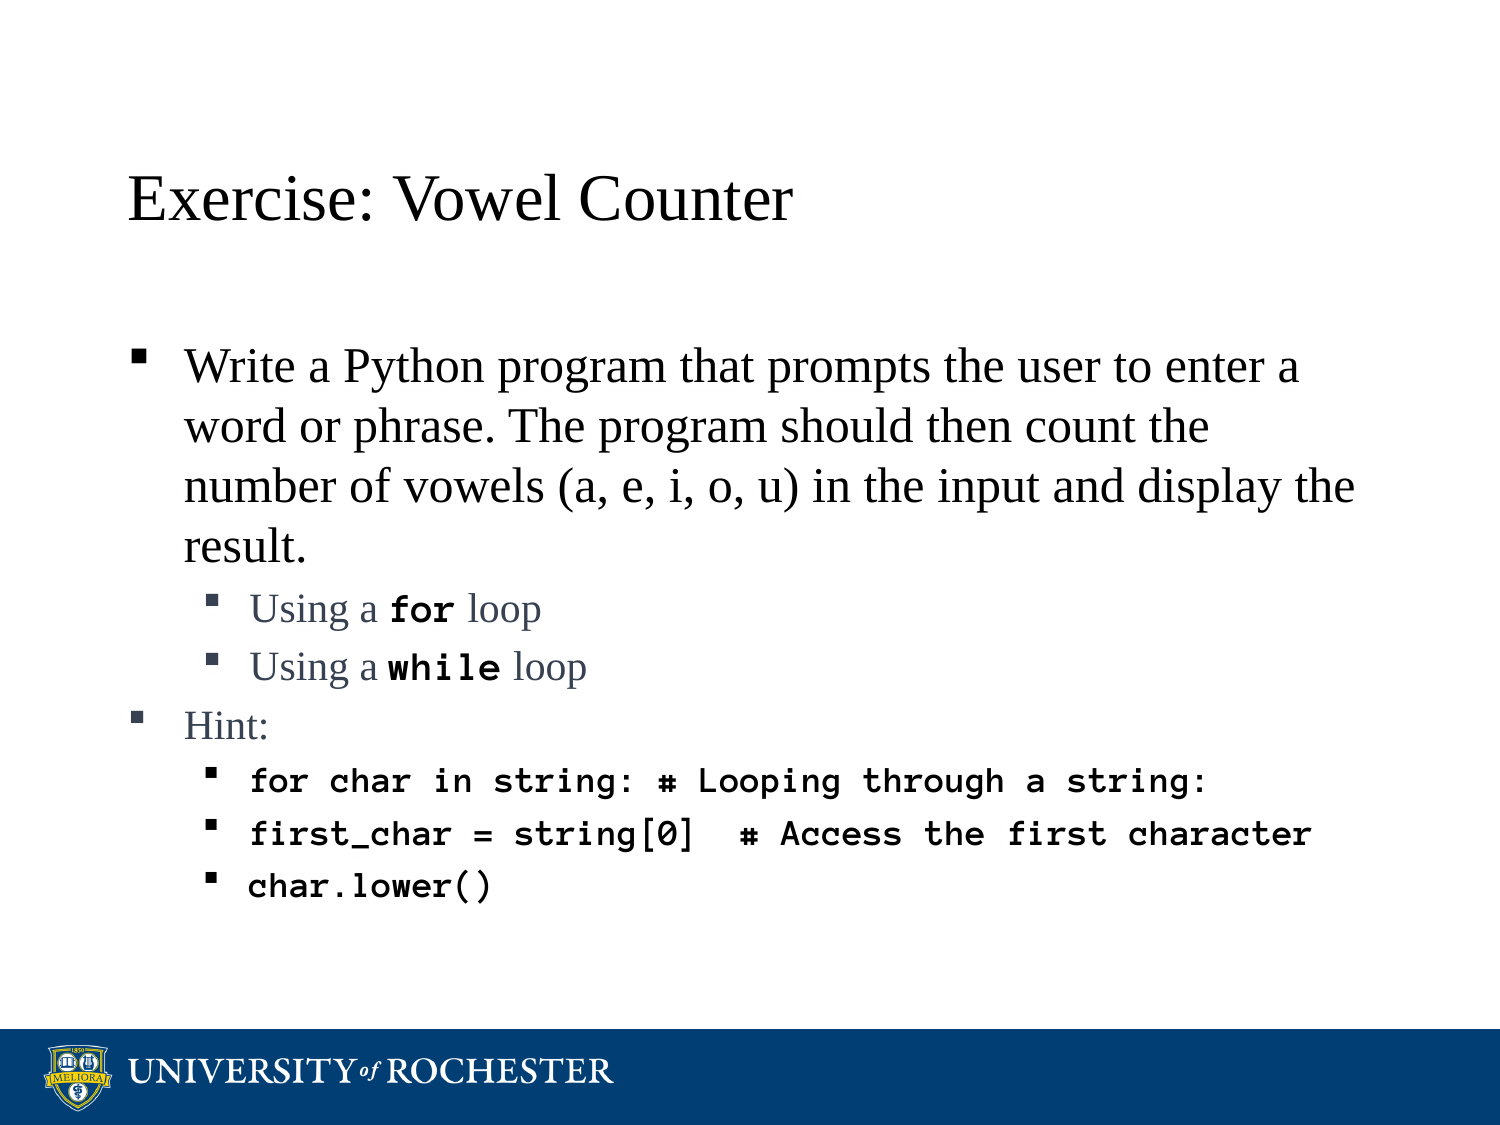

# Exercise: Vowel Counter
Write a Python program that prompts the user to enter a word or phrase. The program should then count the number of vowels (a, e, i, o, u) in the input and display the result.
Using a for loop
Using a while loop
Hint:
for char in string: # Looping through a string:
first_char = string[0]  # Access the first character
char.lower()